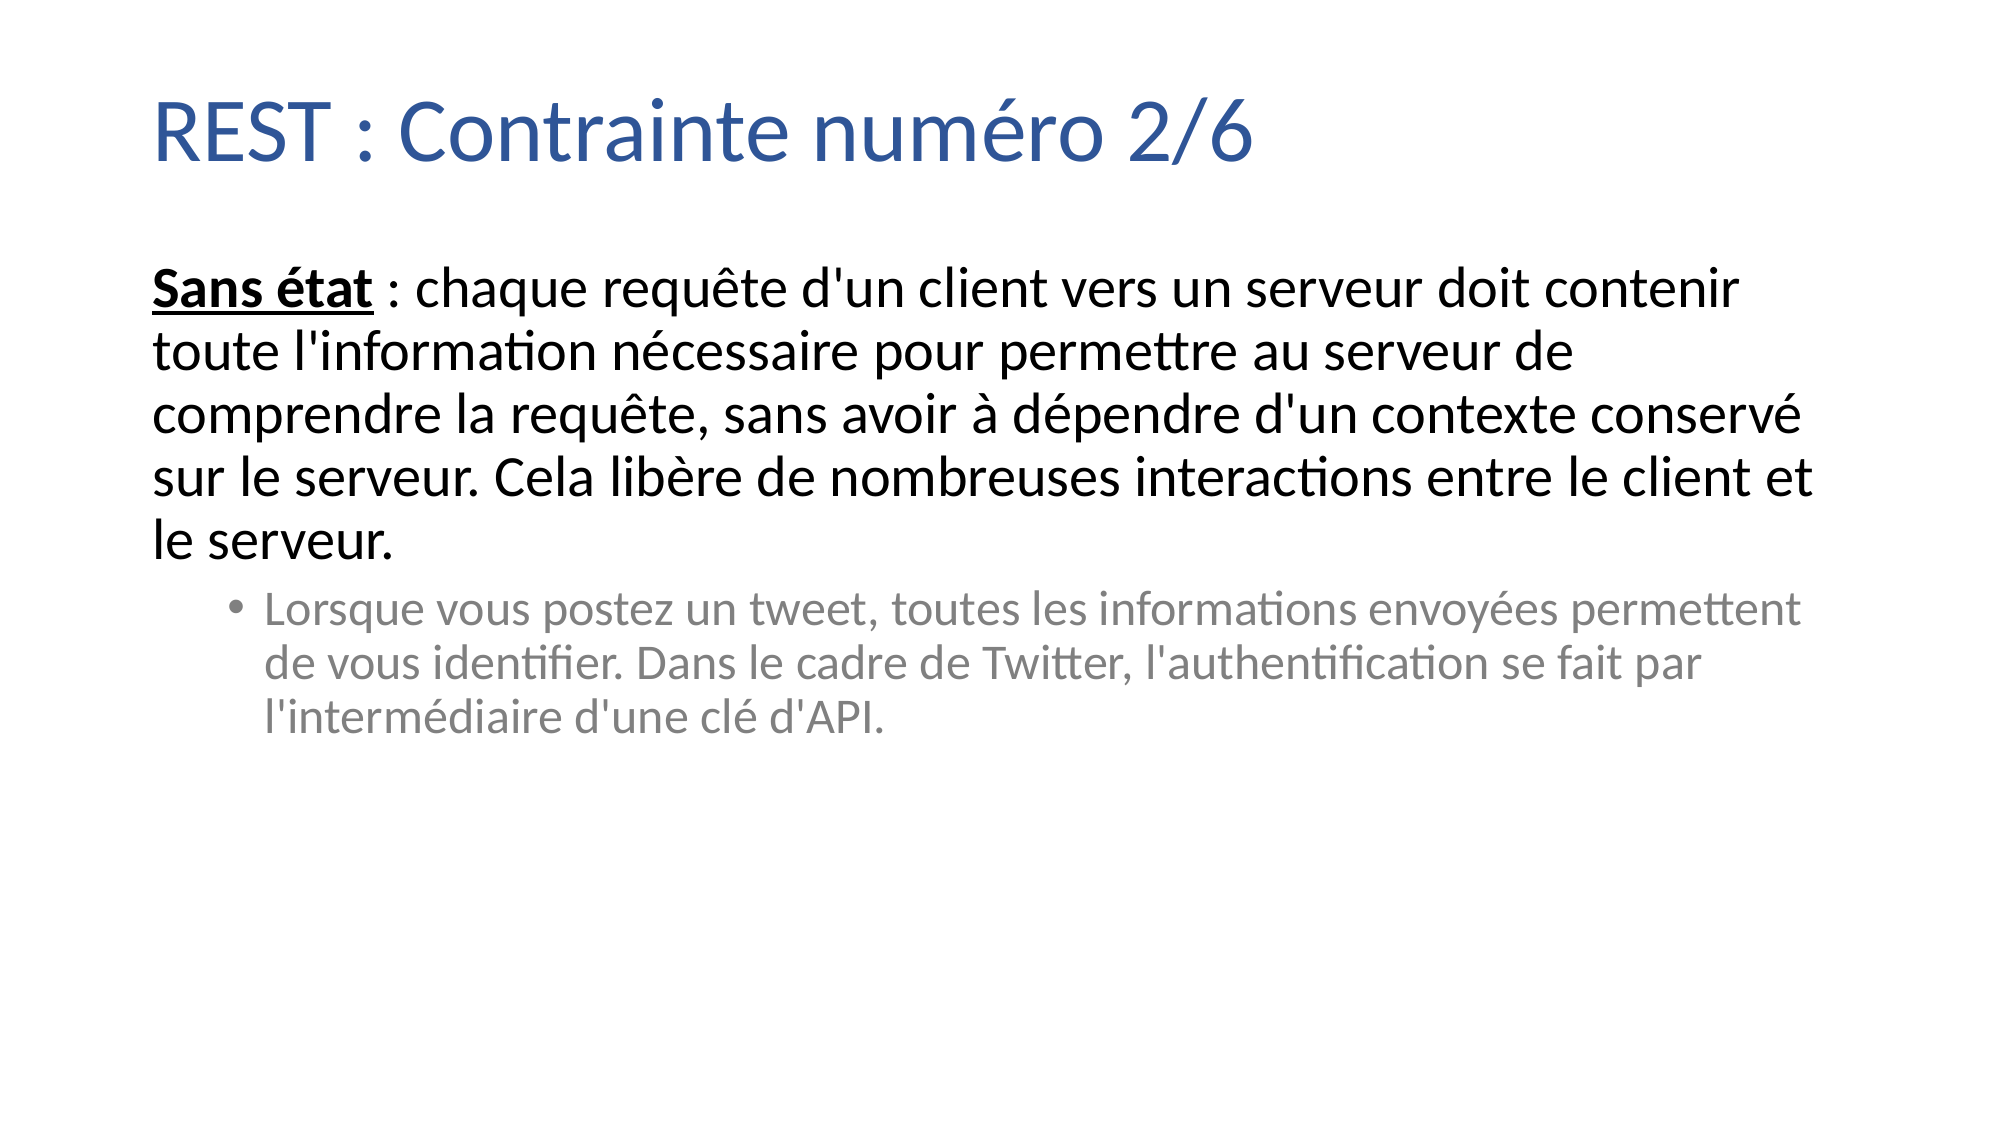

# REST : Contrainte numéro 2/6
Sans état : chaque requête d'un client vers un serveur doit contenir toute l'information nécessaire pour permettre au serveur de comprendre la requête, sans avoir à dépendre d'un contexte conservé sur le serveur. Cela libère de nombreuses interactions entre le client et le serveur.
Lorsque vous postez un tweet, toutes les informations envoyées permettent de vous identifier. Dans le cadre de Twitter, l'authentification se fait par l'intermédiaire d'une clé d'API.